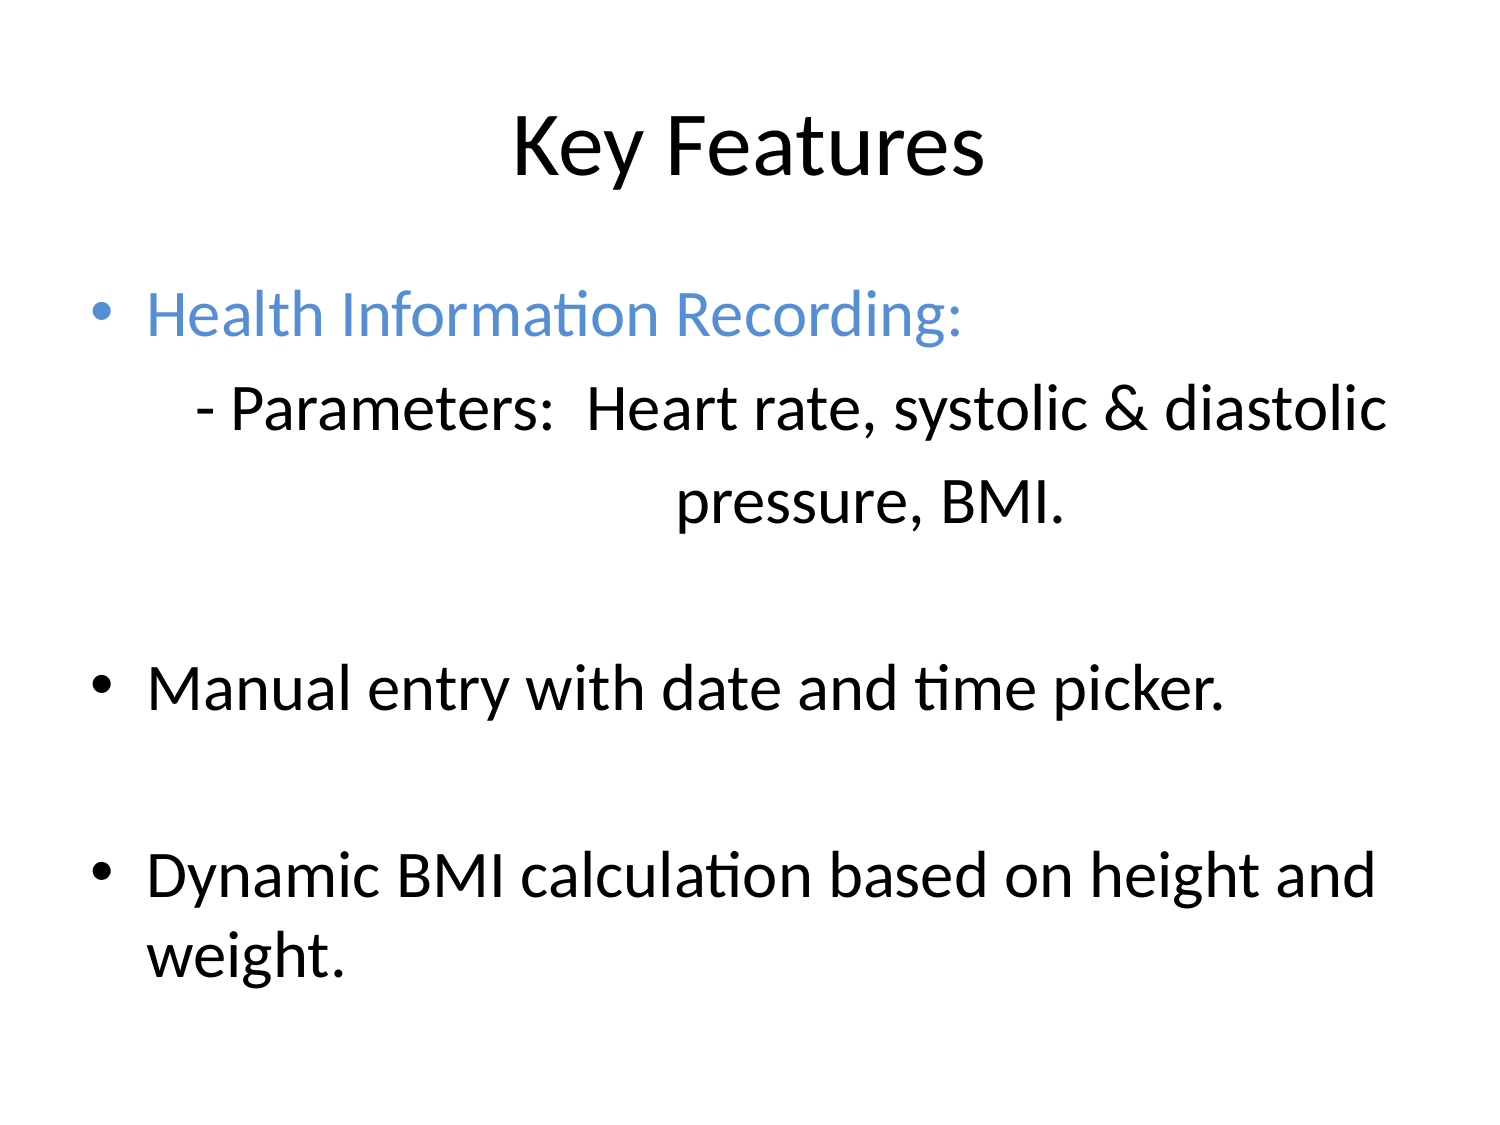

# Key Features
Health Information Recording:
       - Parameters:  Heart rate, systolic & diastolic
                                       pressure, BMI.

Manual entry with date and time picker.

Dynamic BMI calculation based on height and weight.